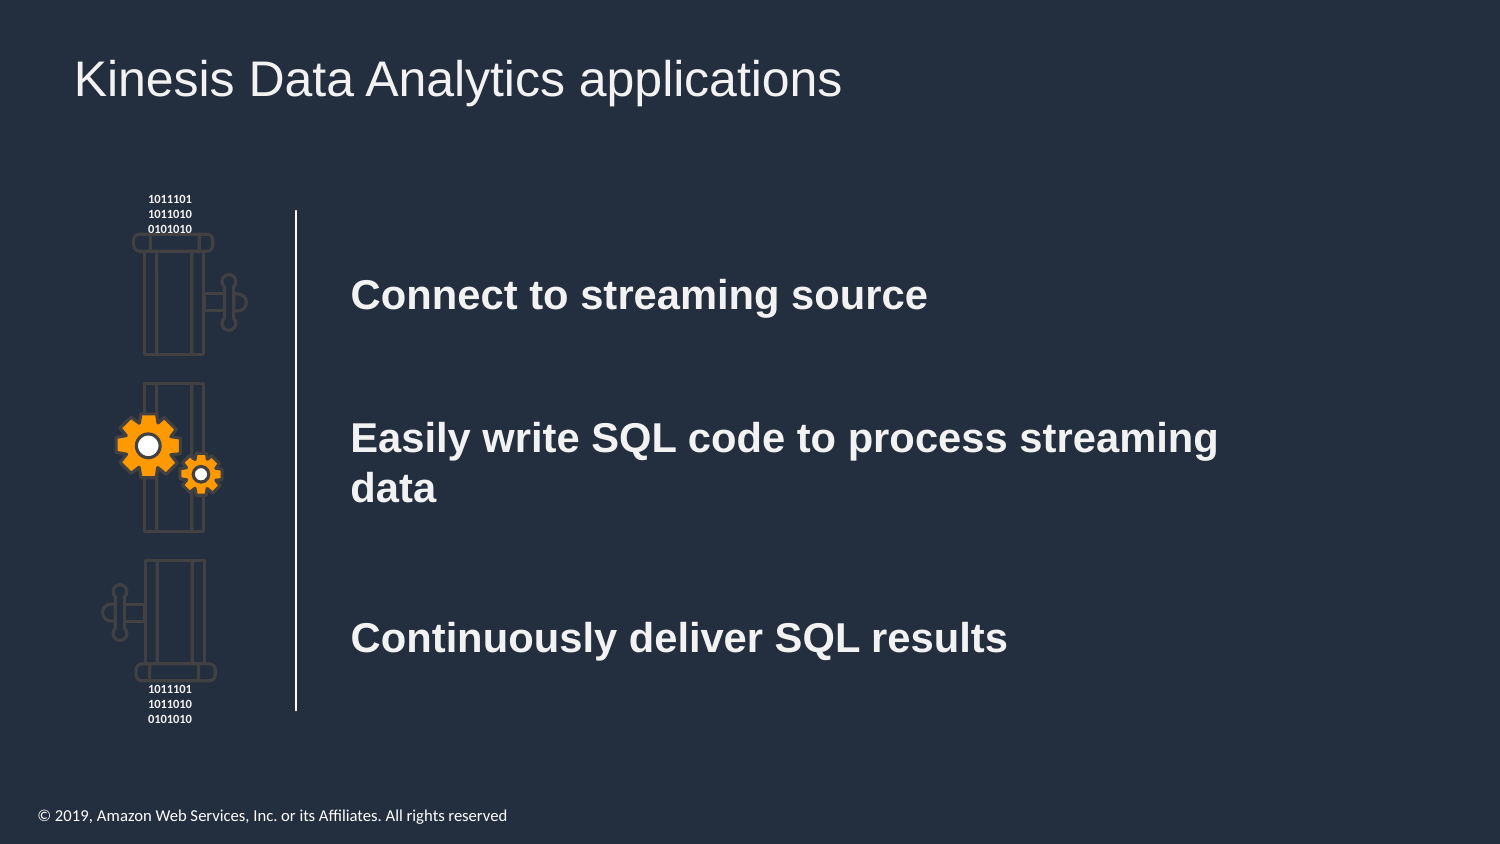

# Kinesis Data Analytics applications
1011101
1011010
0101010

1011101
1011010
0101010
Connect to streaming source
Easily write SQL code to process streaming data
Continuously deliver SQL results